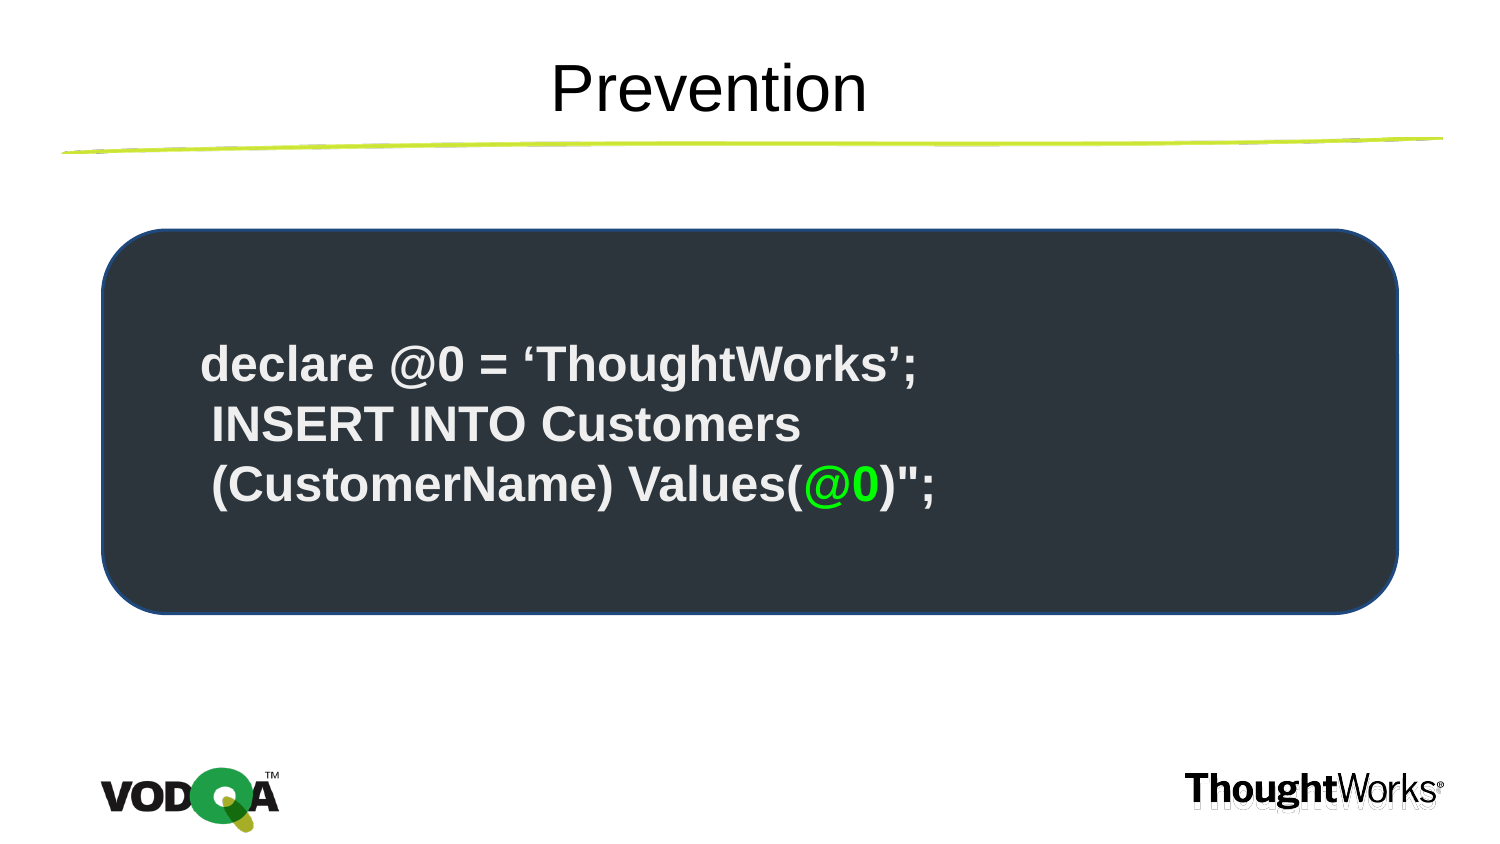

Prevention
declare @0 = ‘ThoughtWorks’;
INSERT INTO Customers
(CustomerName) Values(@0)";